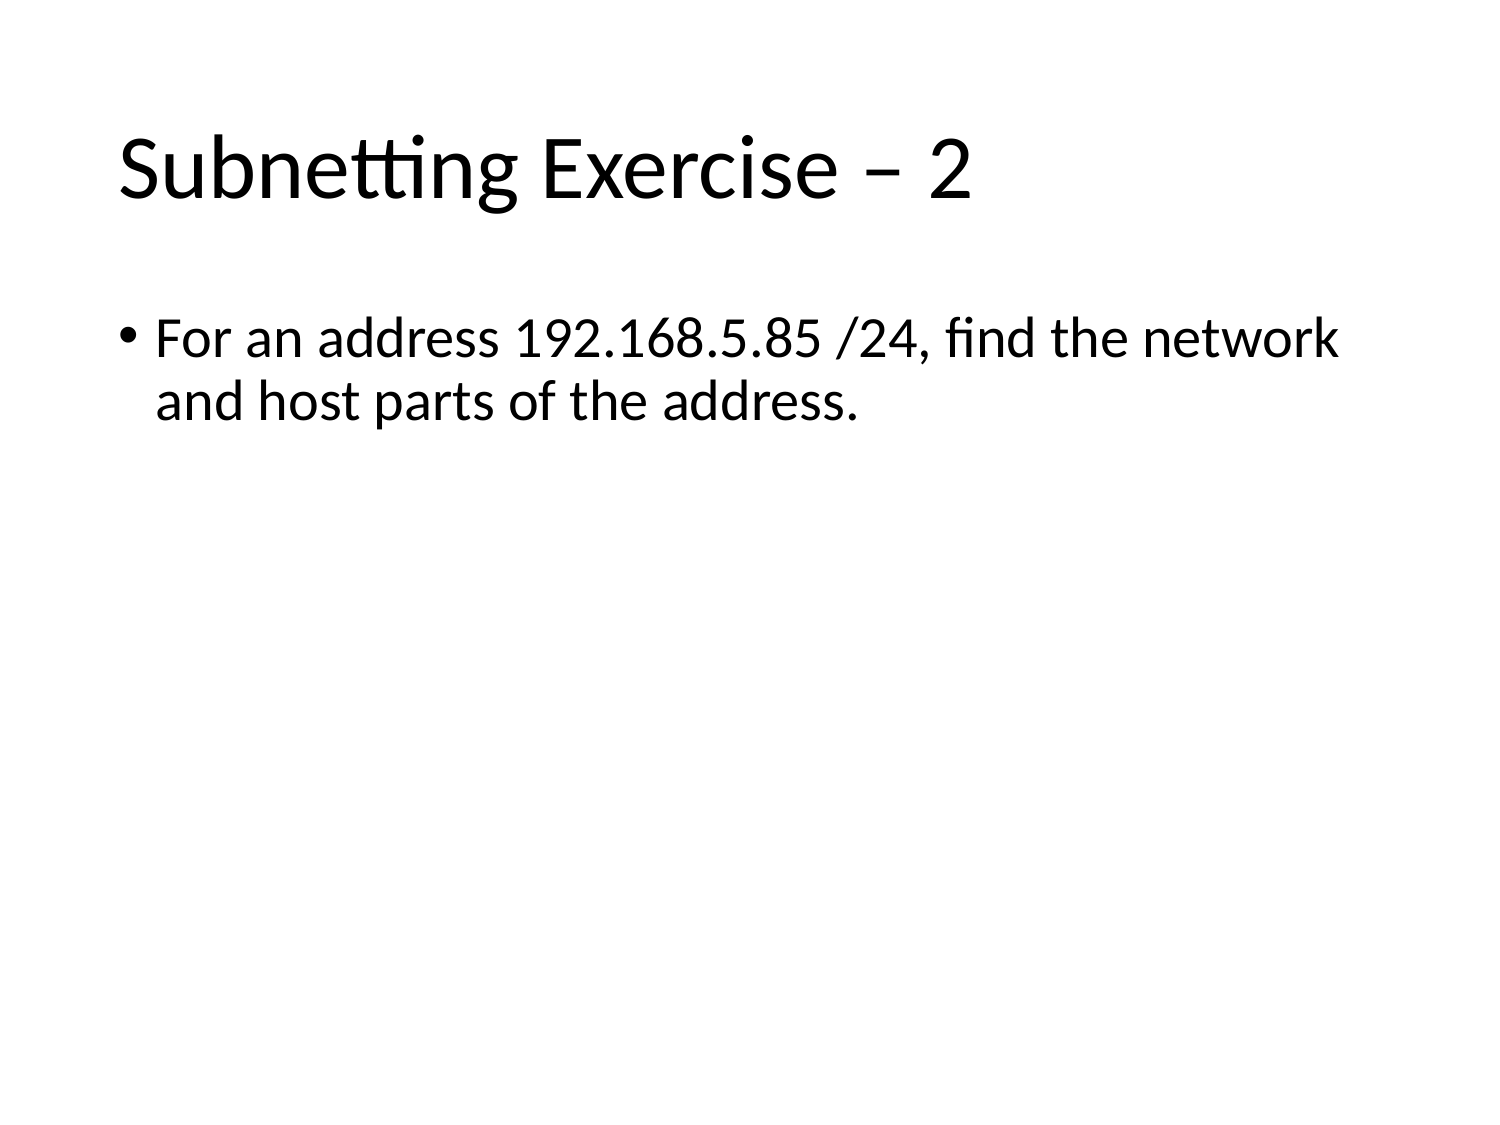

# Subnetting Exercise – 2
For an address 192.168.5.85 /24, find the network and host parts of the address.